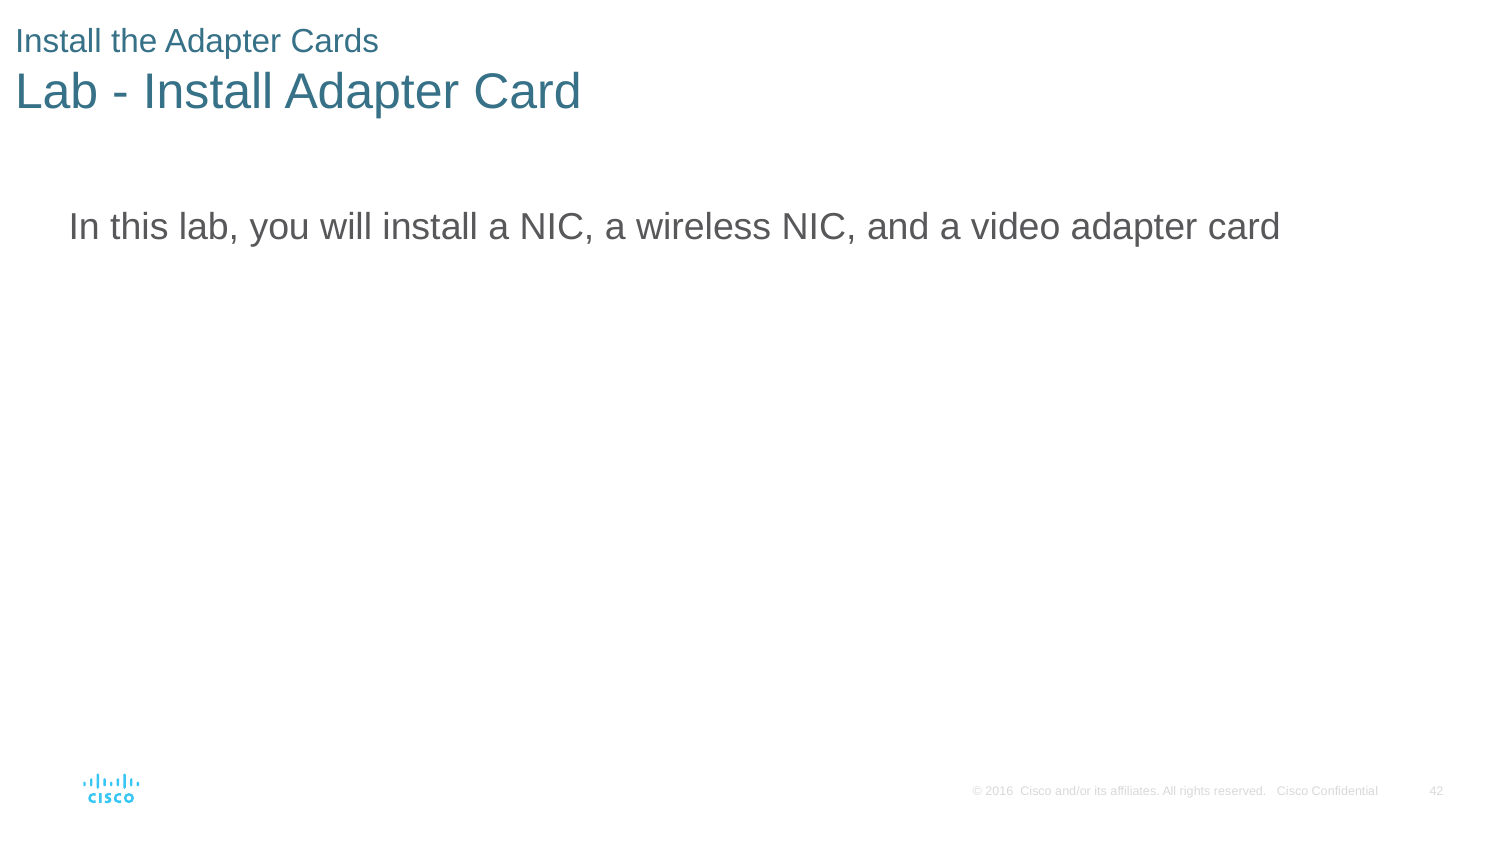

# Install the Adapter Cards Lab - Install Adapter Card
In this lab, you will install a NIC, a wireless NIC, and a video adapter card